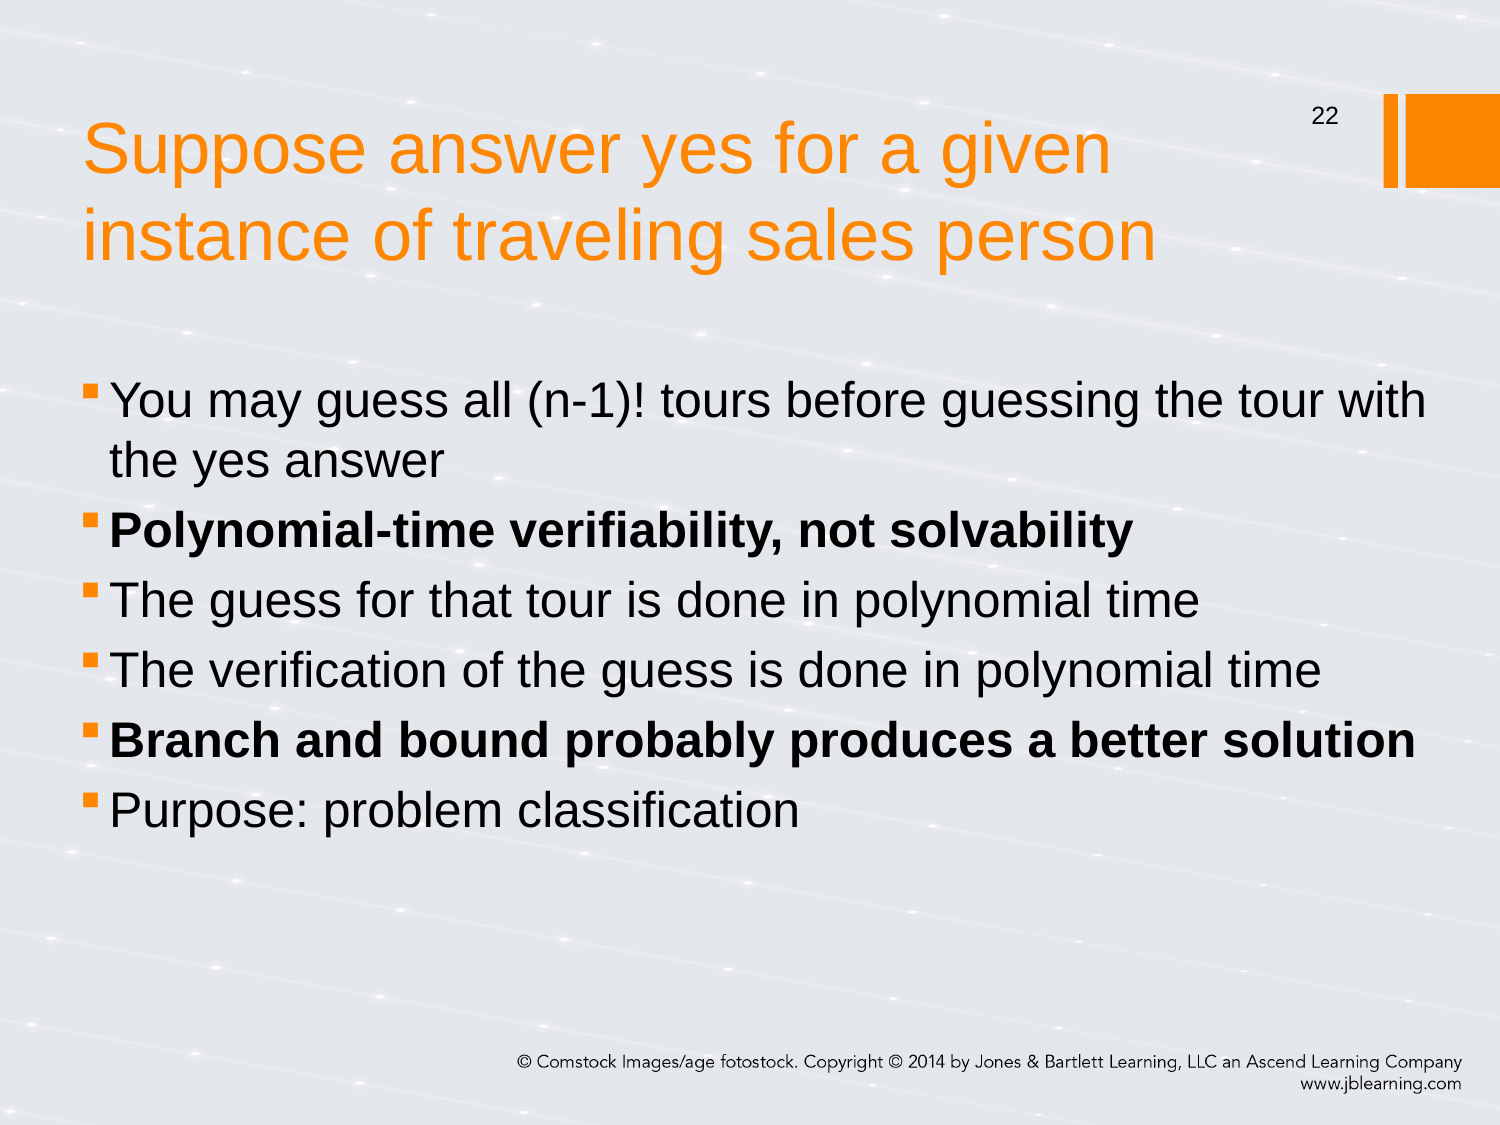

22
# Suppose answer yes for a given instance of traveling sales person
You may guess all (n-1)! tours before guessing the tour with the yes answer
Polynomial-time verifiability, not solvability
The guess for that tour is done in polynomial time
The verification of the guess is done in polynomial time
Branch and bound probably produces a better solution
Purpose: problem classification